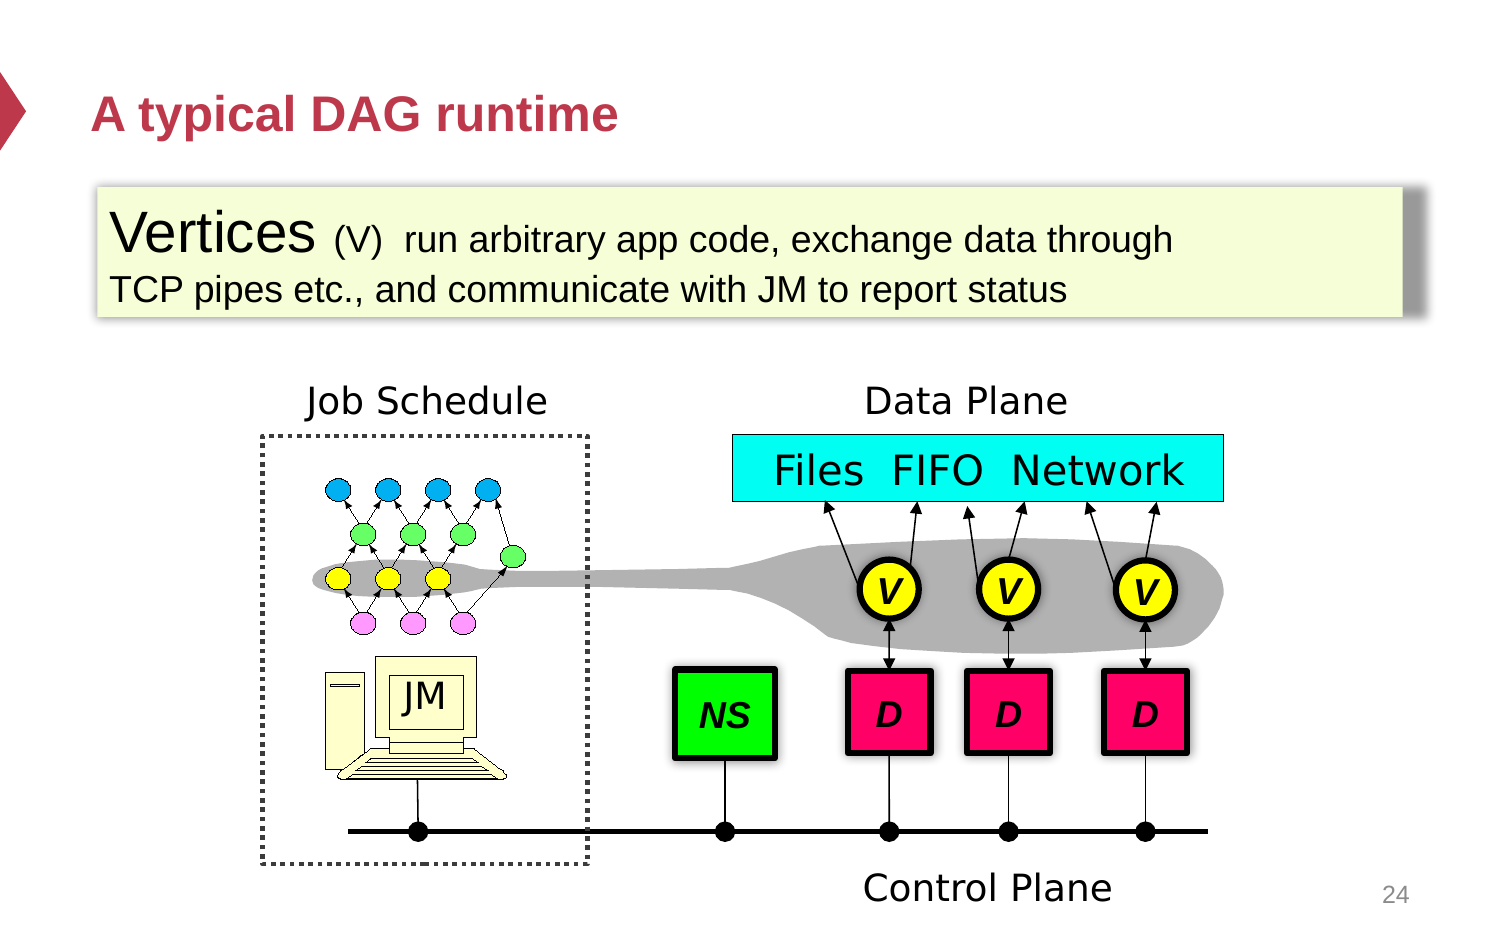

# A typical DAG runtime
Vertices (V)  run arbitrary app code, exchange data through
TCP pipes etc., and communicate with JM to report status
Job Schedule
Data Plane

Files  FIFO  Network

V
V
V

JM
NS
D
D
D

Control Plane
24